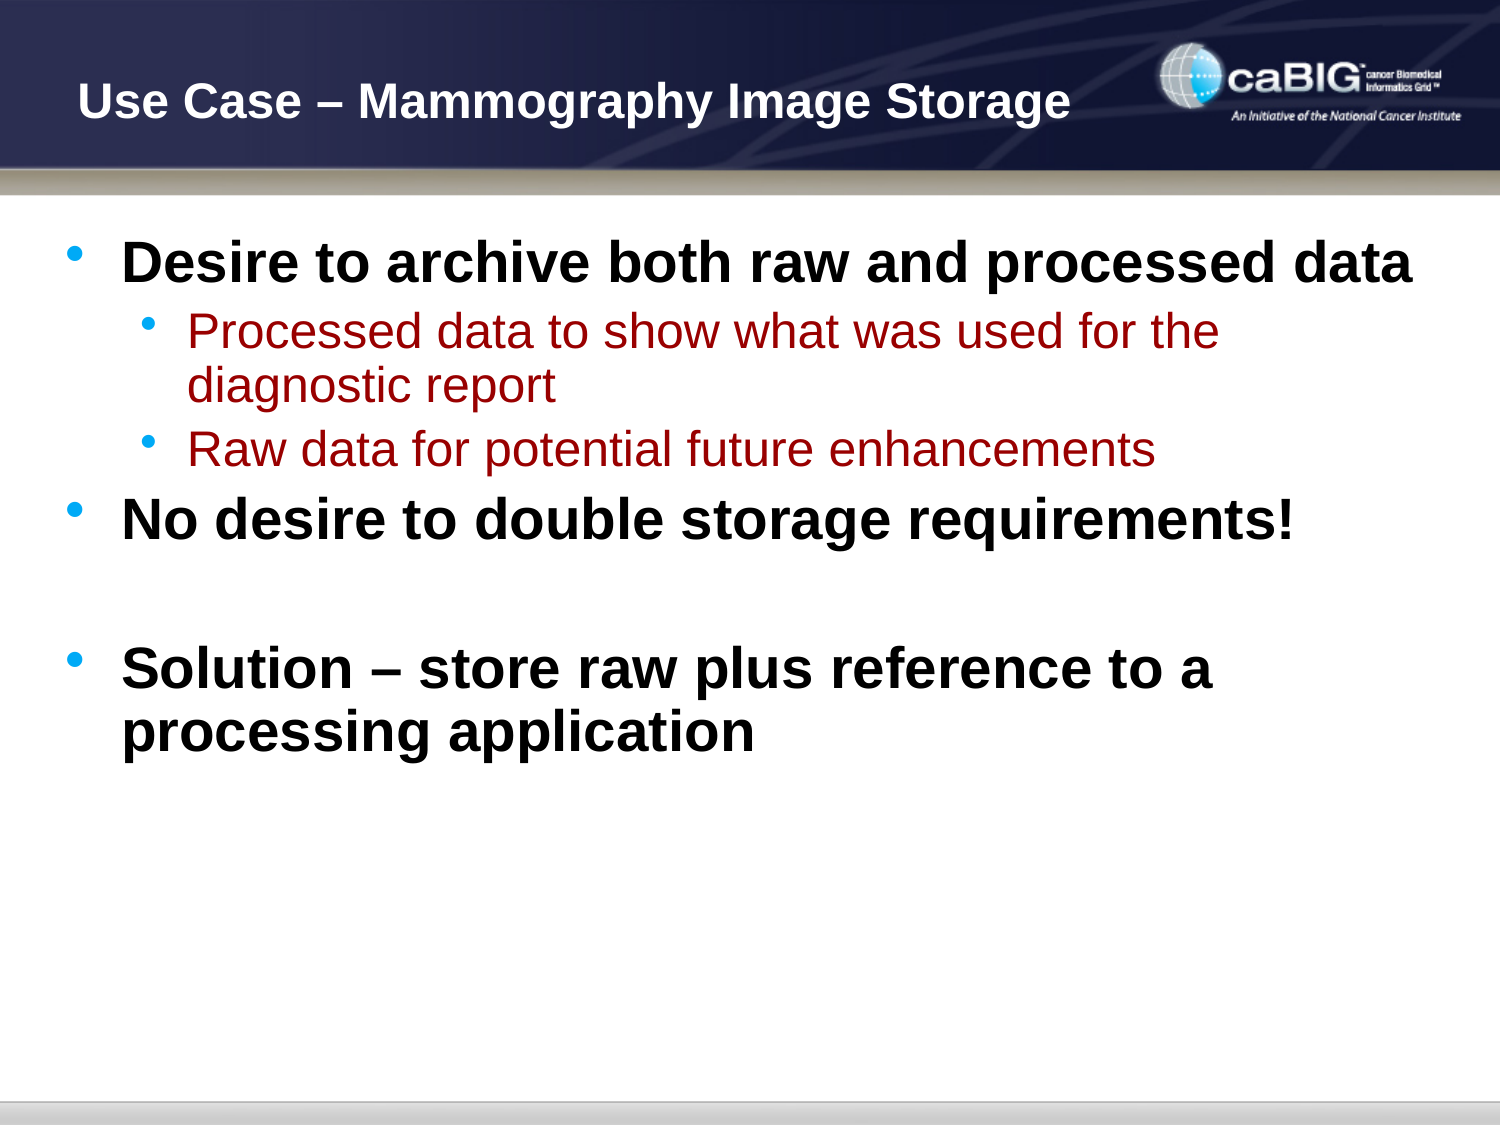

# Use Case – Mammography Image Storage
Desire to archive both raw and processed data
Processed data to show what was used for the diagnostic report
Raw data for potential future enhancements
No desire to double storage requirements!

Solution – store raw plus reference to a processing application